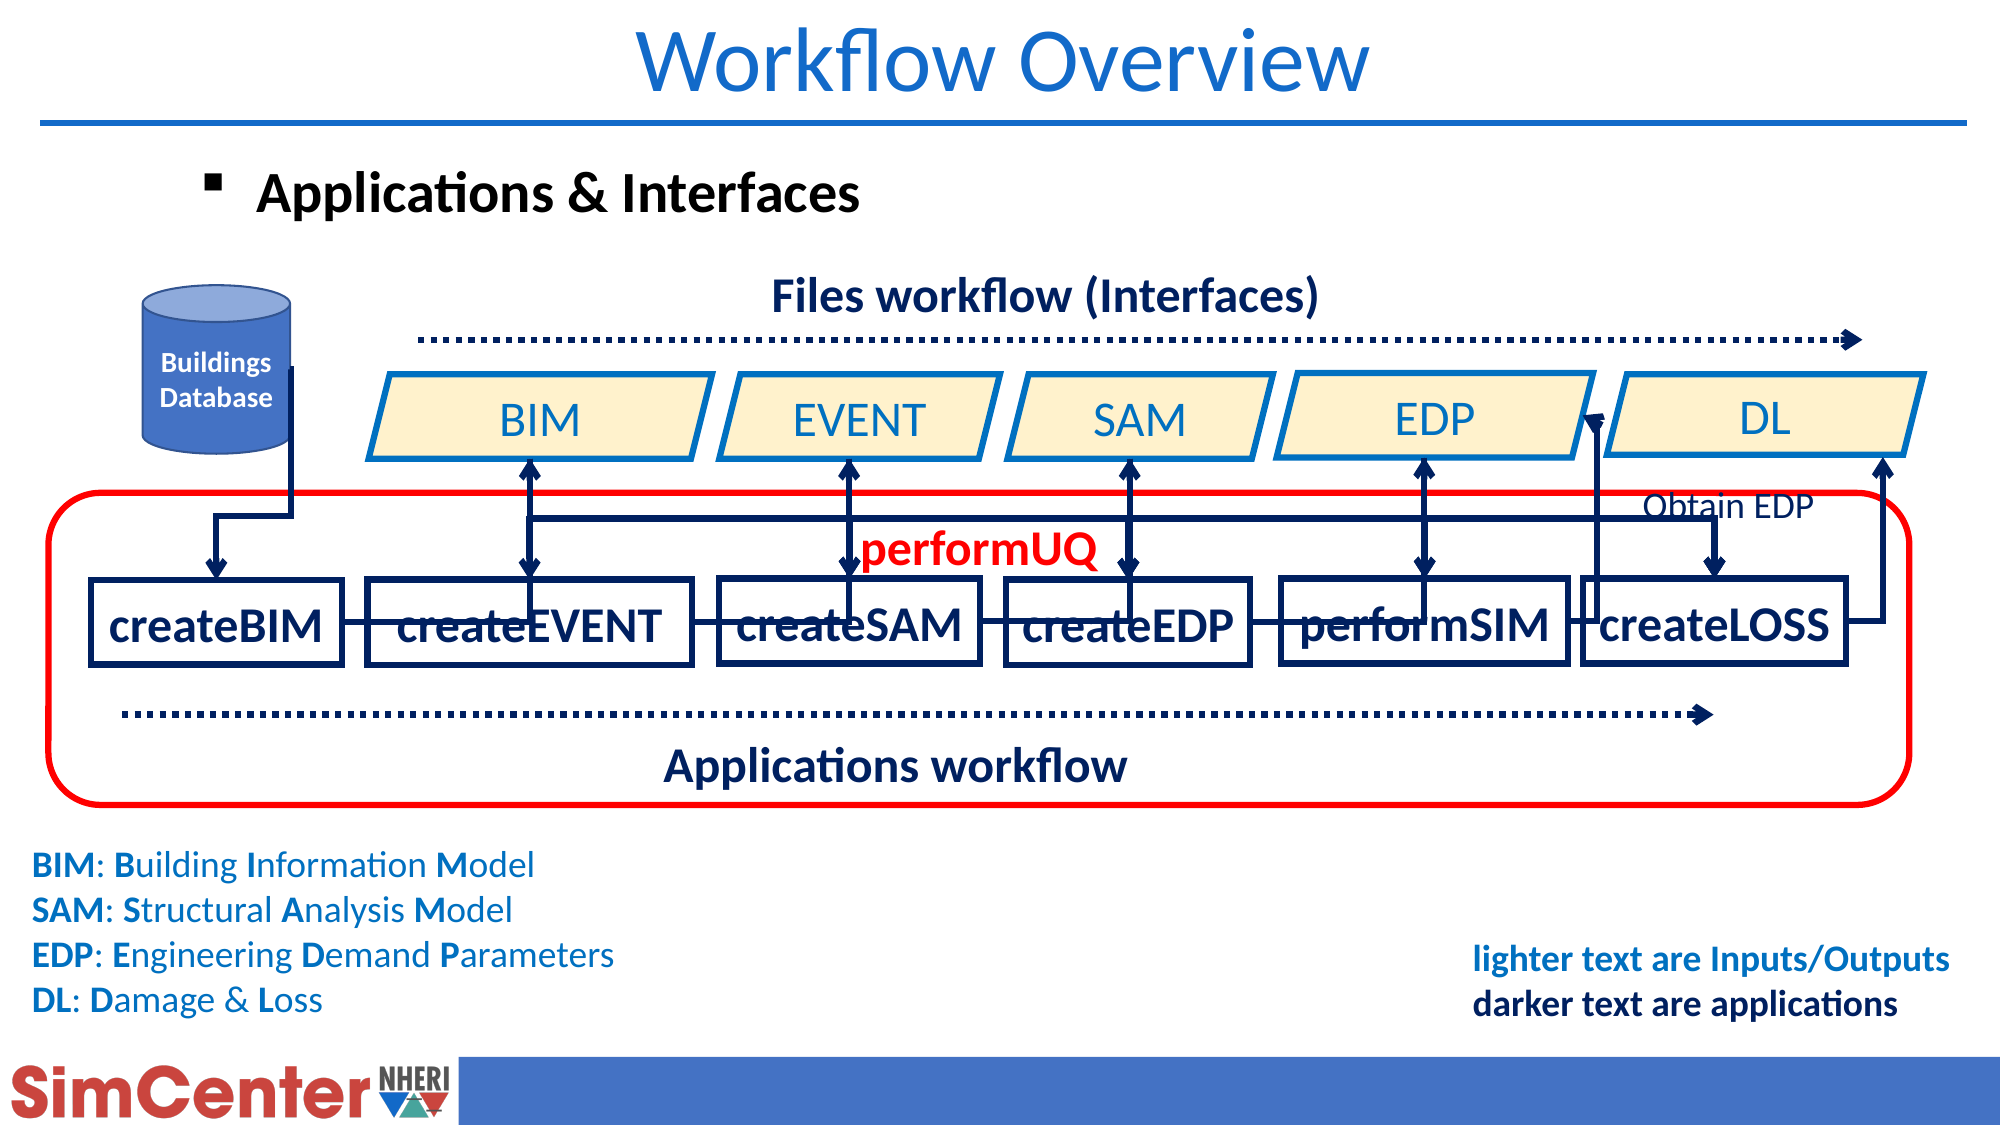

# Workflow Overview
Applications & Interfaces
Files workflow (Interfaces)
Buildings Database
EDP
DL
BIM
SAM
EVENT

Obtain EDP
performUQ
performSIM
createLOSS
createSAM
createEDP
createEVENT
createBIM
Applications workflow
BIM: Building Information Model
SAM: Structural Analysis Model
EDP: Engineering Demand Parameters
DL: Damage & Loss
lighter text are Inputs/Outputs
darker text are applications